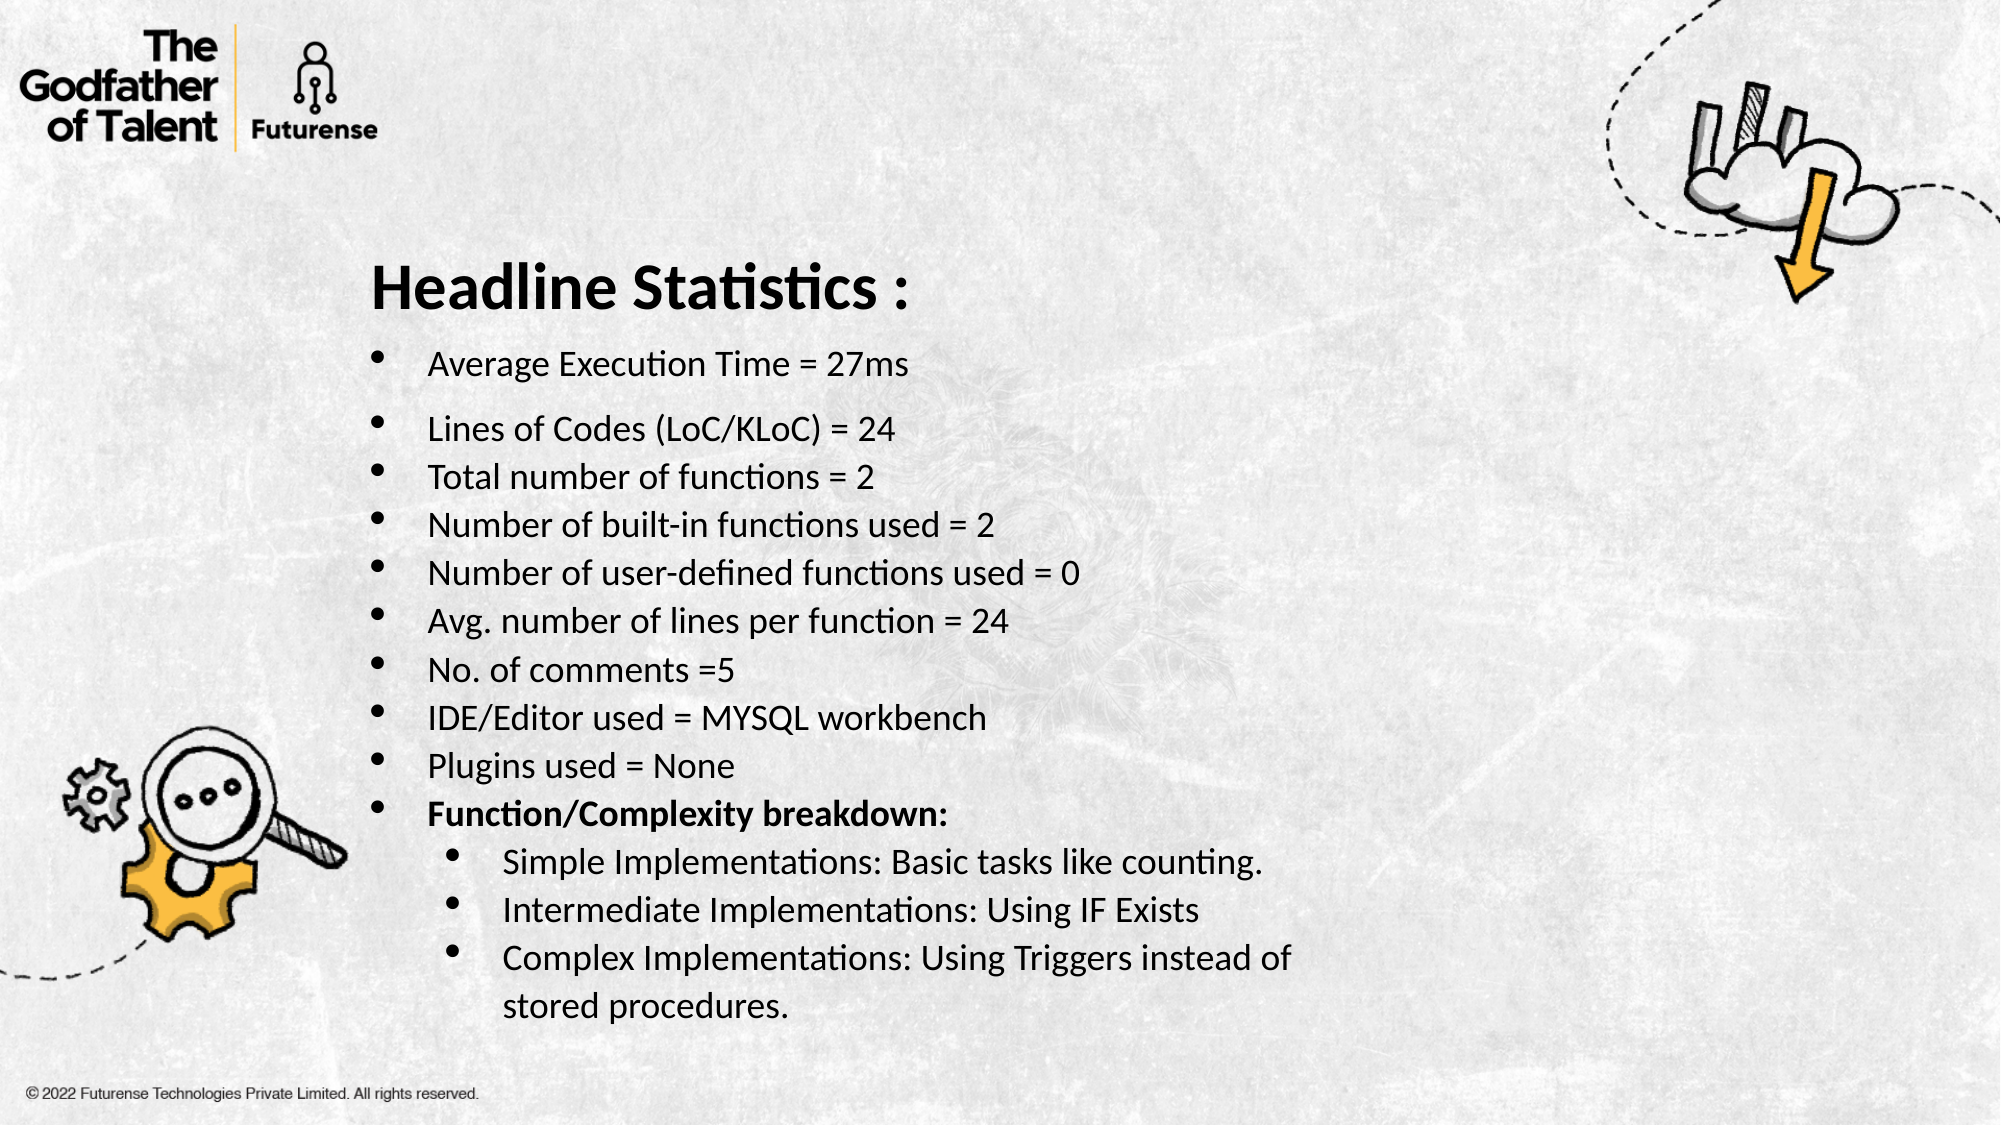

Headline Statistics :
Average Execution Time = 27ms
Lines of Codes (LoC/KLoC) = 24
Total number of functions = 2
Number of built-in functions used = 2
Number of user-defined functions used = 0
Avg. number of lines per function = 24
No. of comments =5
IDE/Editor used = MYSQL workbench
Plugins used = None
Function/Complexity breakdown:
Simple Implementations: Basic tasks like counting.
Intermediate Implementations: Using IF Exists
Complex Implementations: Using Triggers instead of stored procedures.